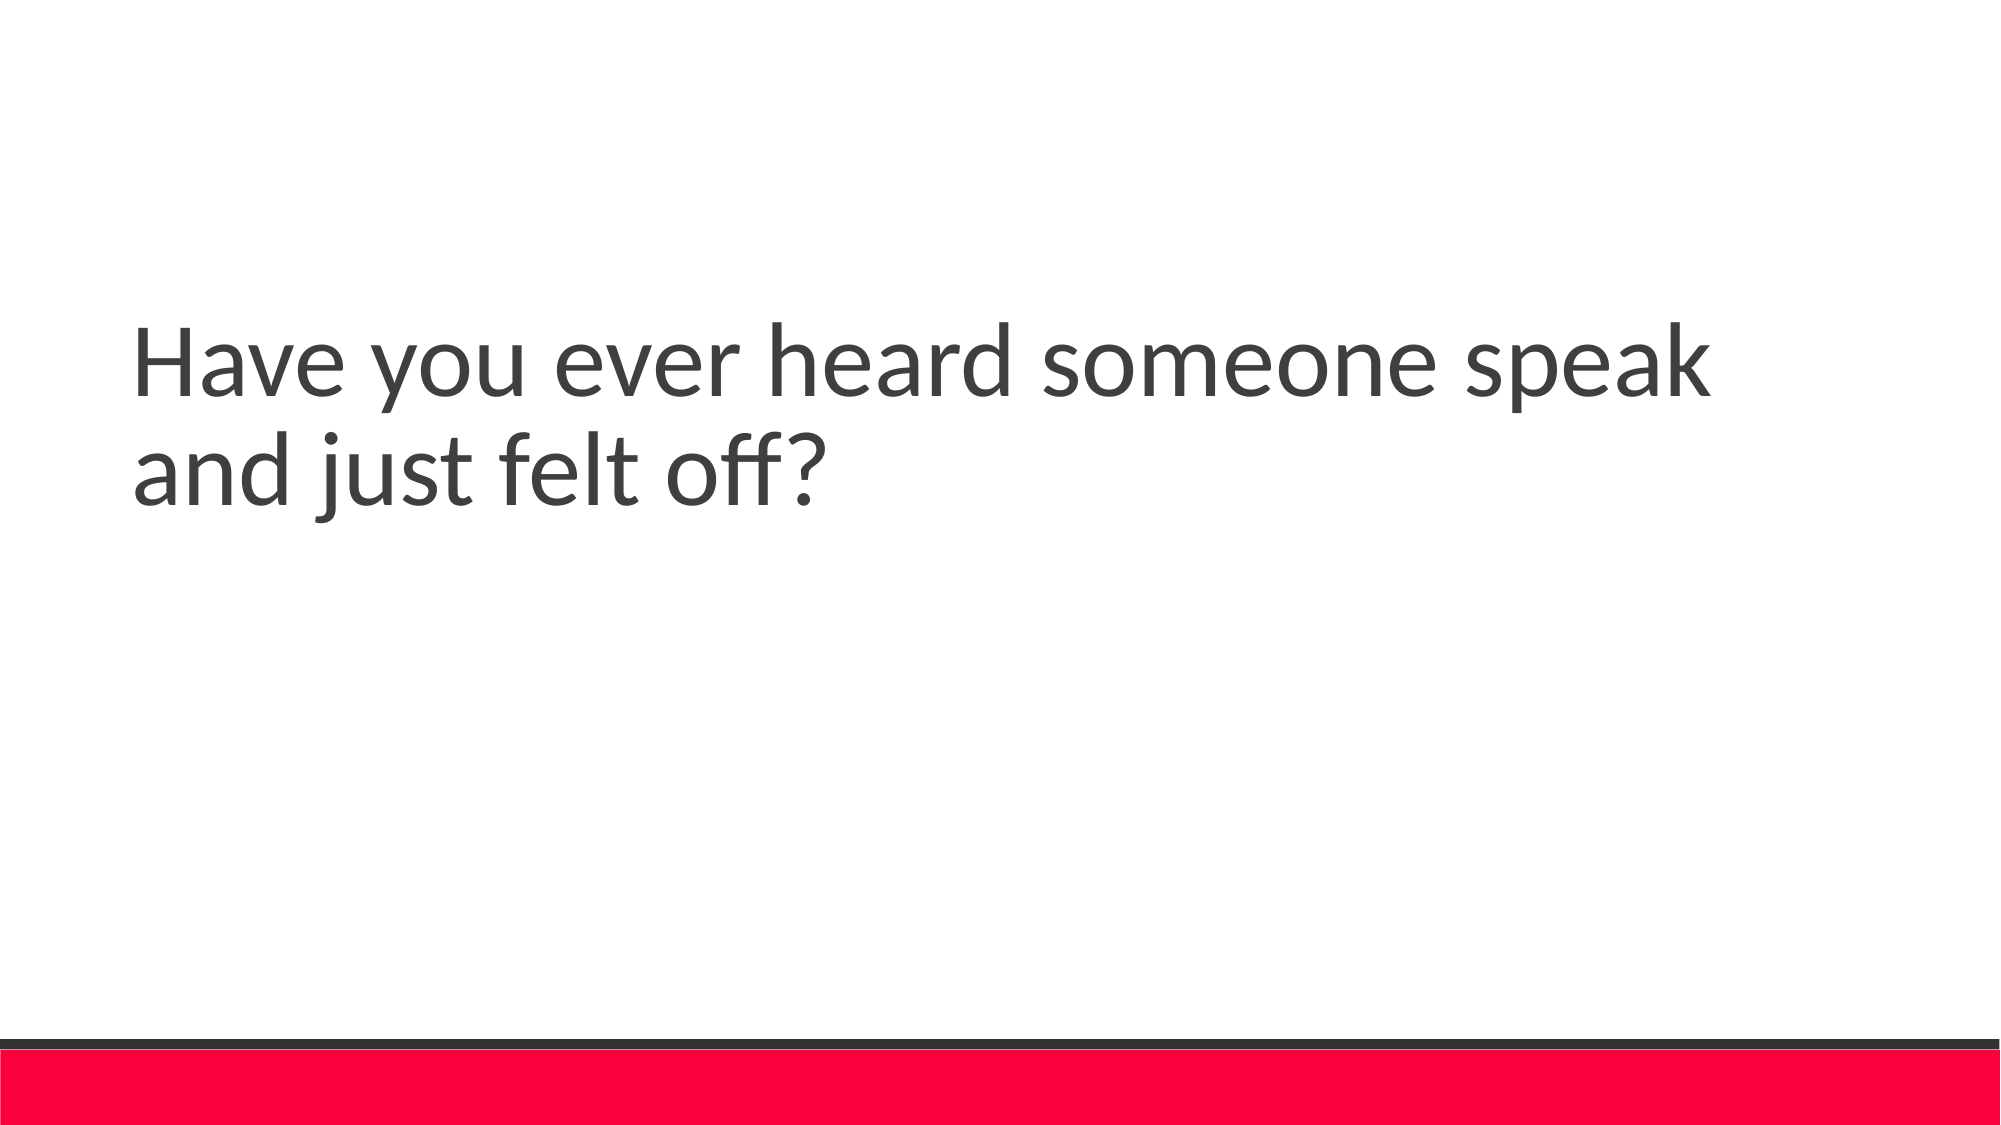

Have you ever heard someone speak and just felt off?